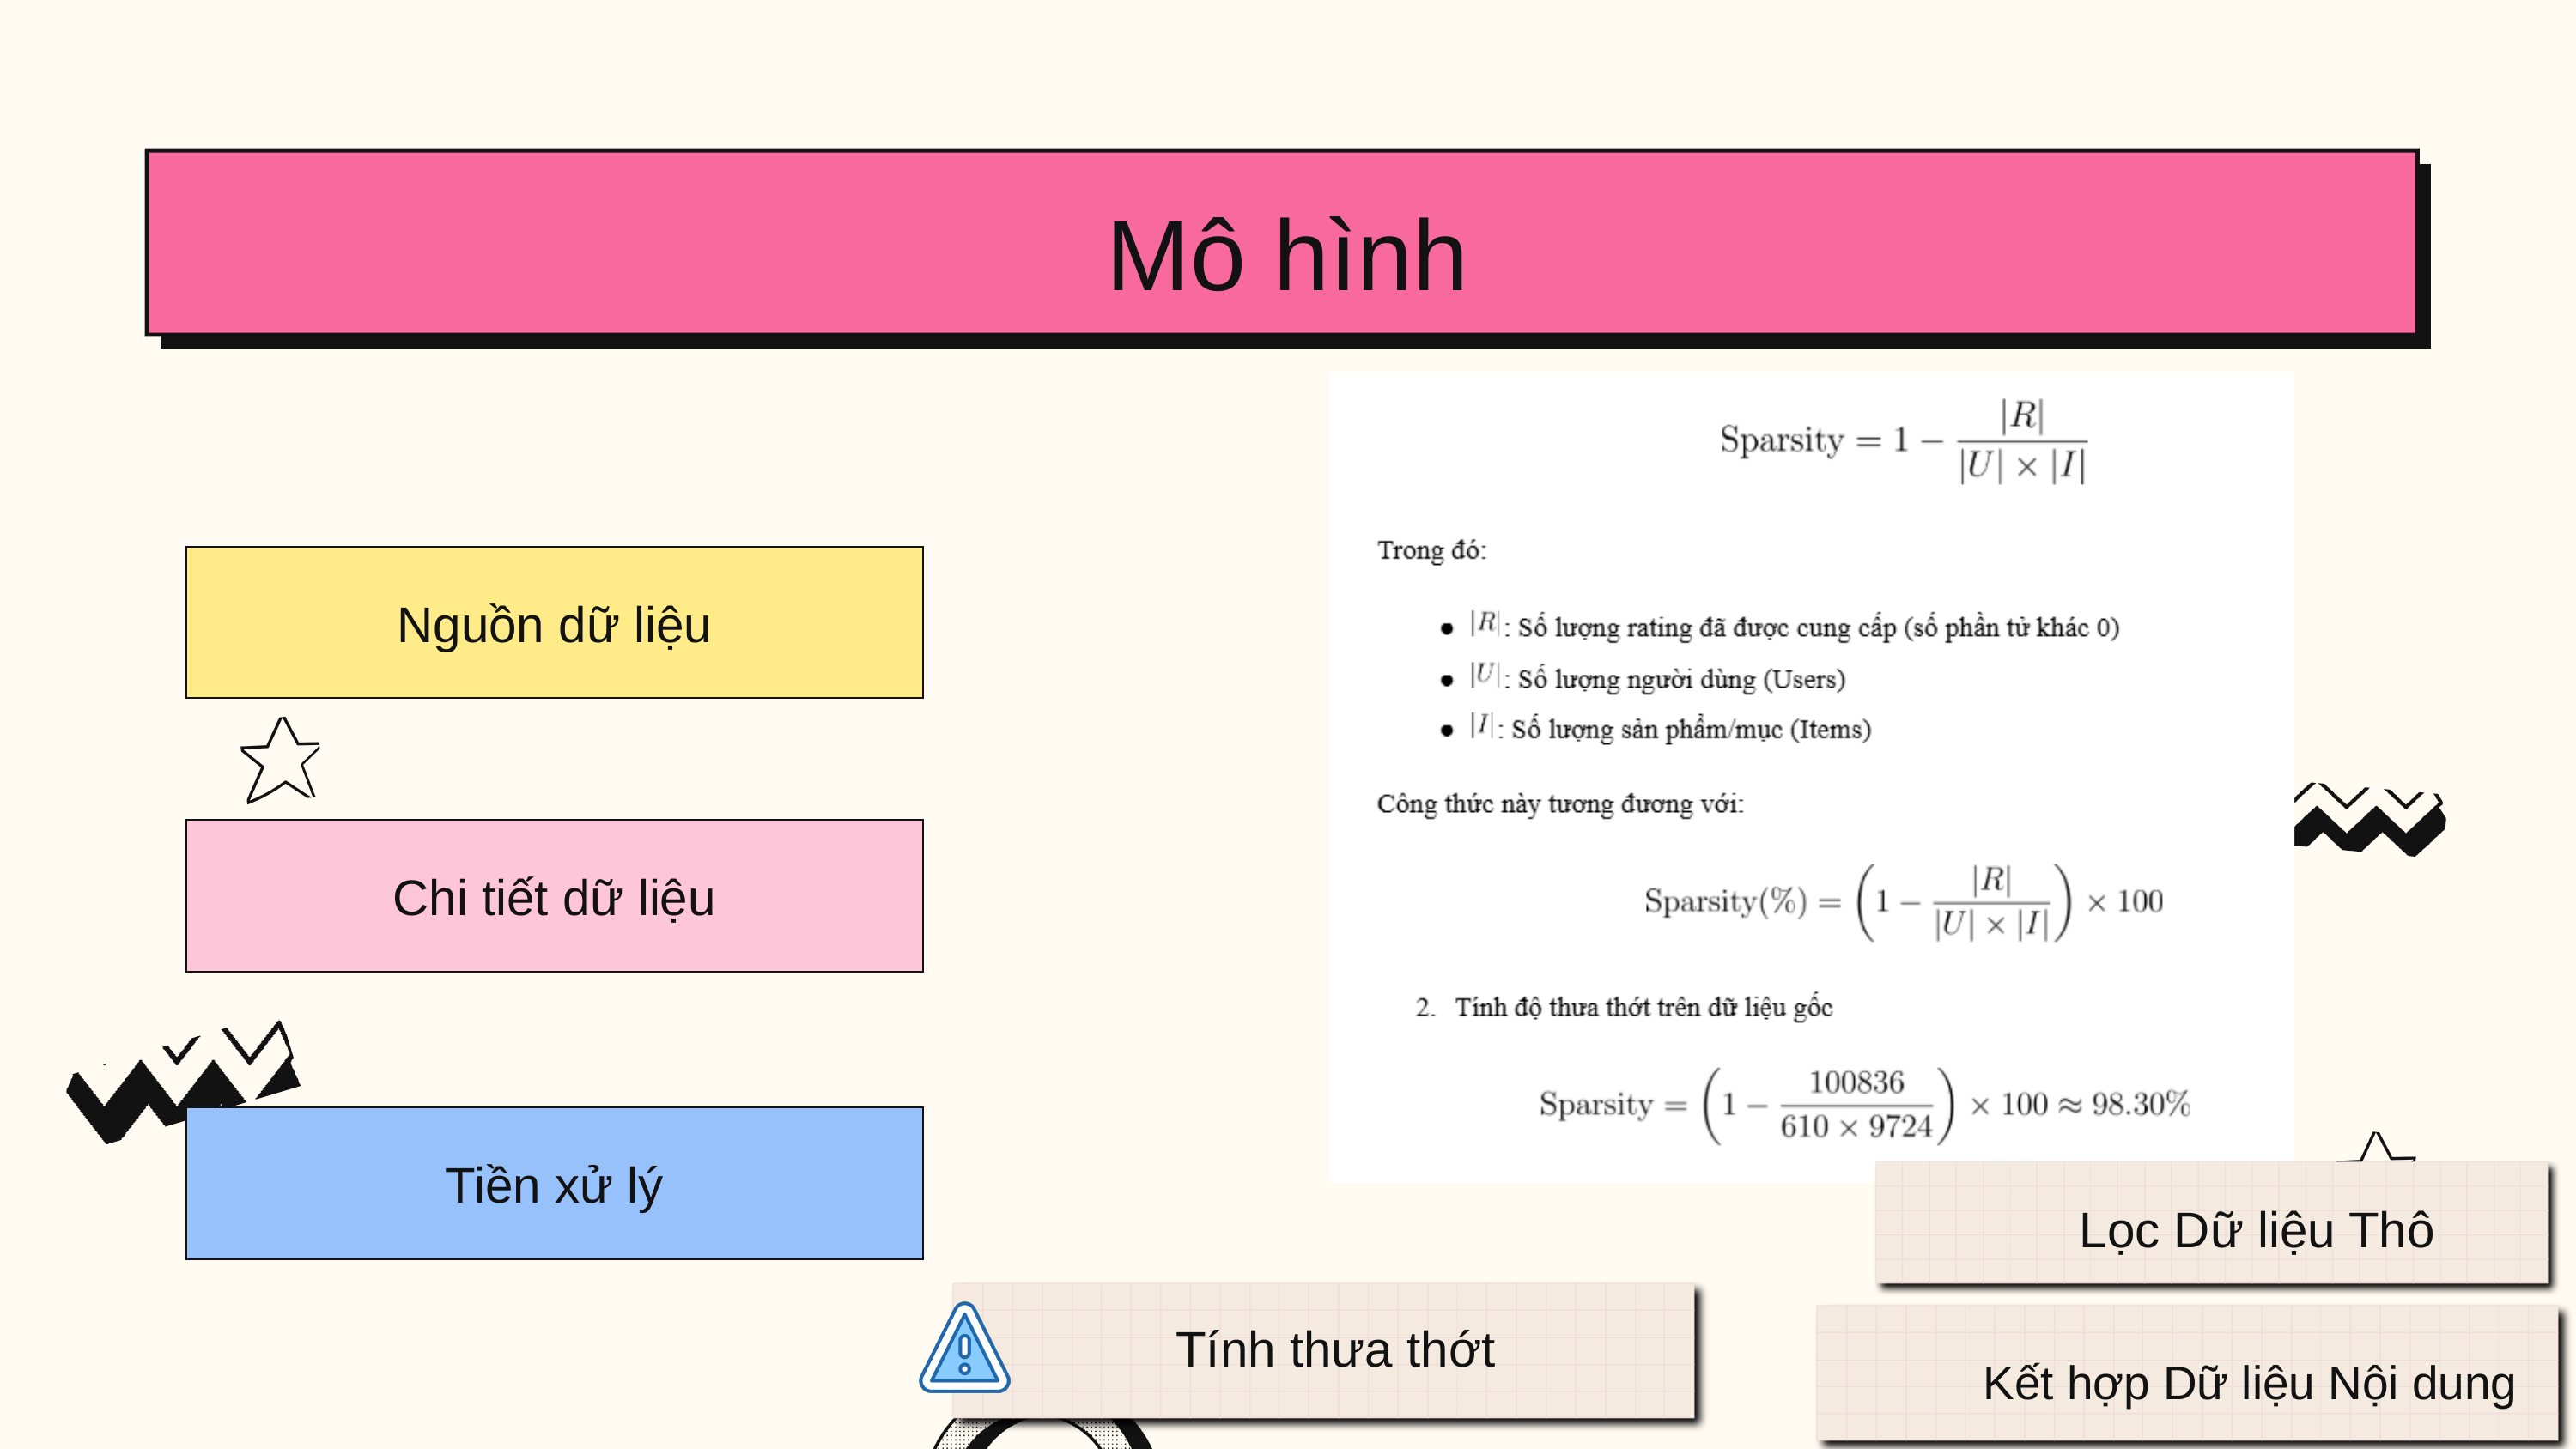

Mô hình

Nguồn dữ liệu

Chi tiết dữ liệu

Tiền xử lý

 Lọc Dữ liệu Thô

 Tính thưa thớt
Kết hợp Dữ liệu Nội dung